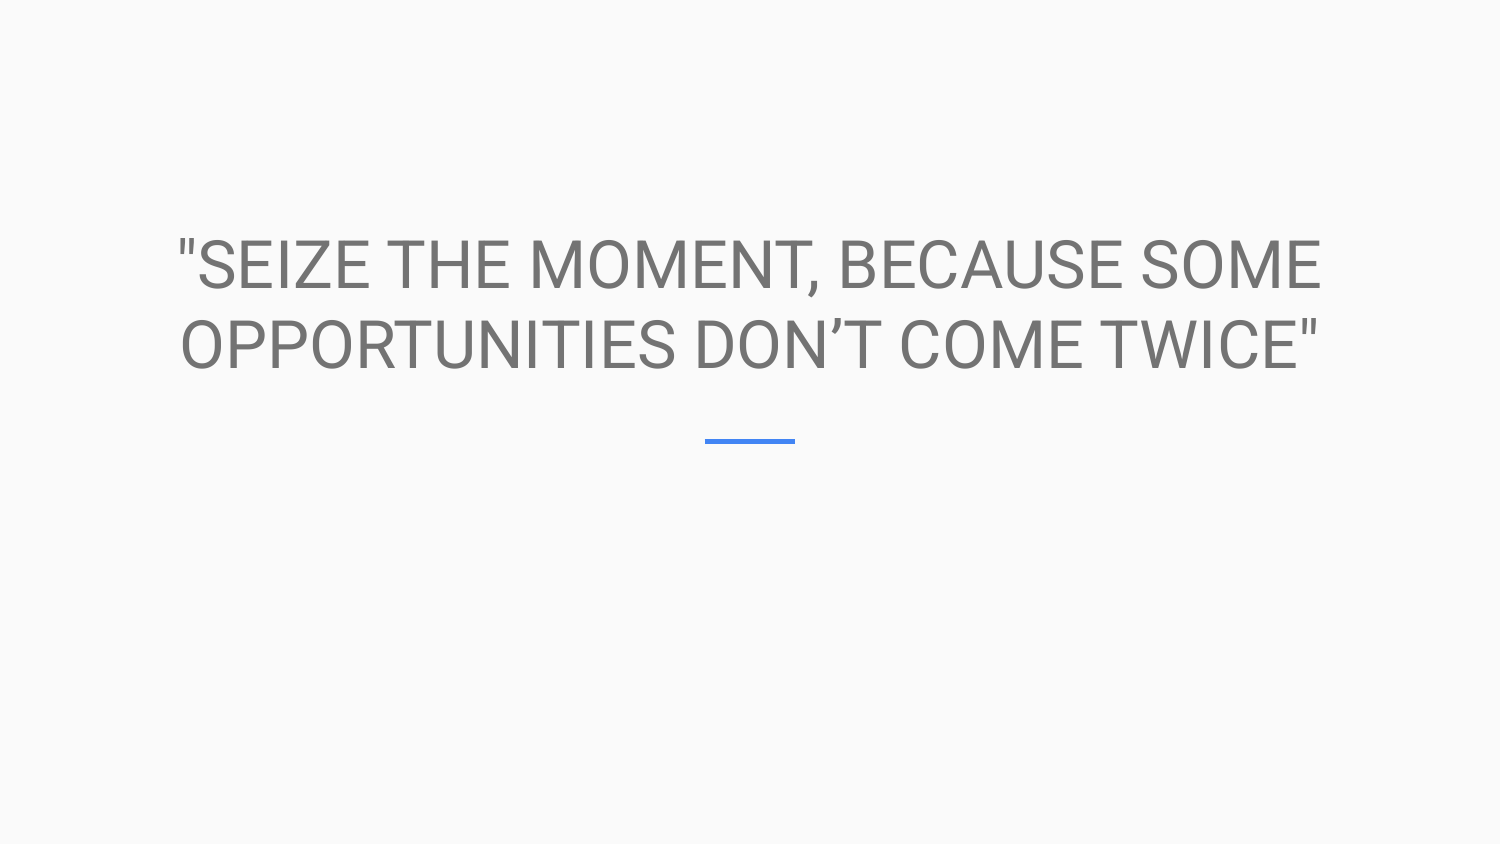

"SEIZE THE MOMENT, BECAUSE SOME OPPORTUNITIES DON’T COME TWICE"